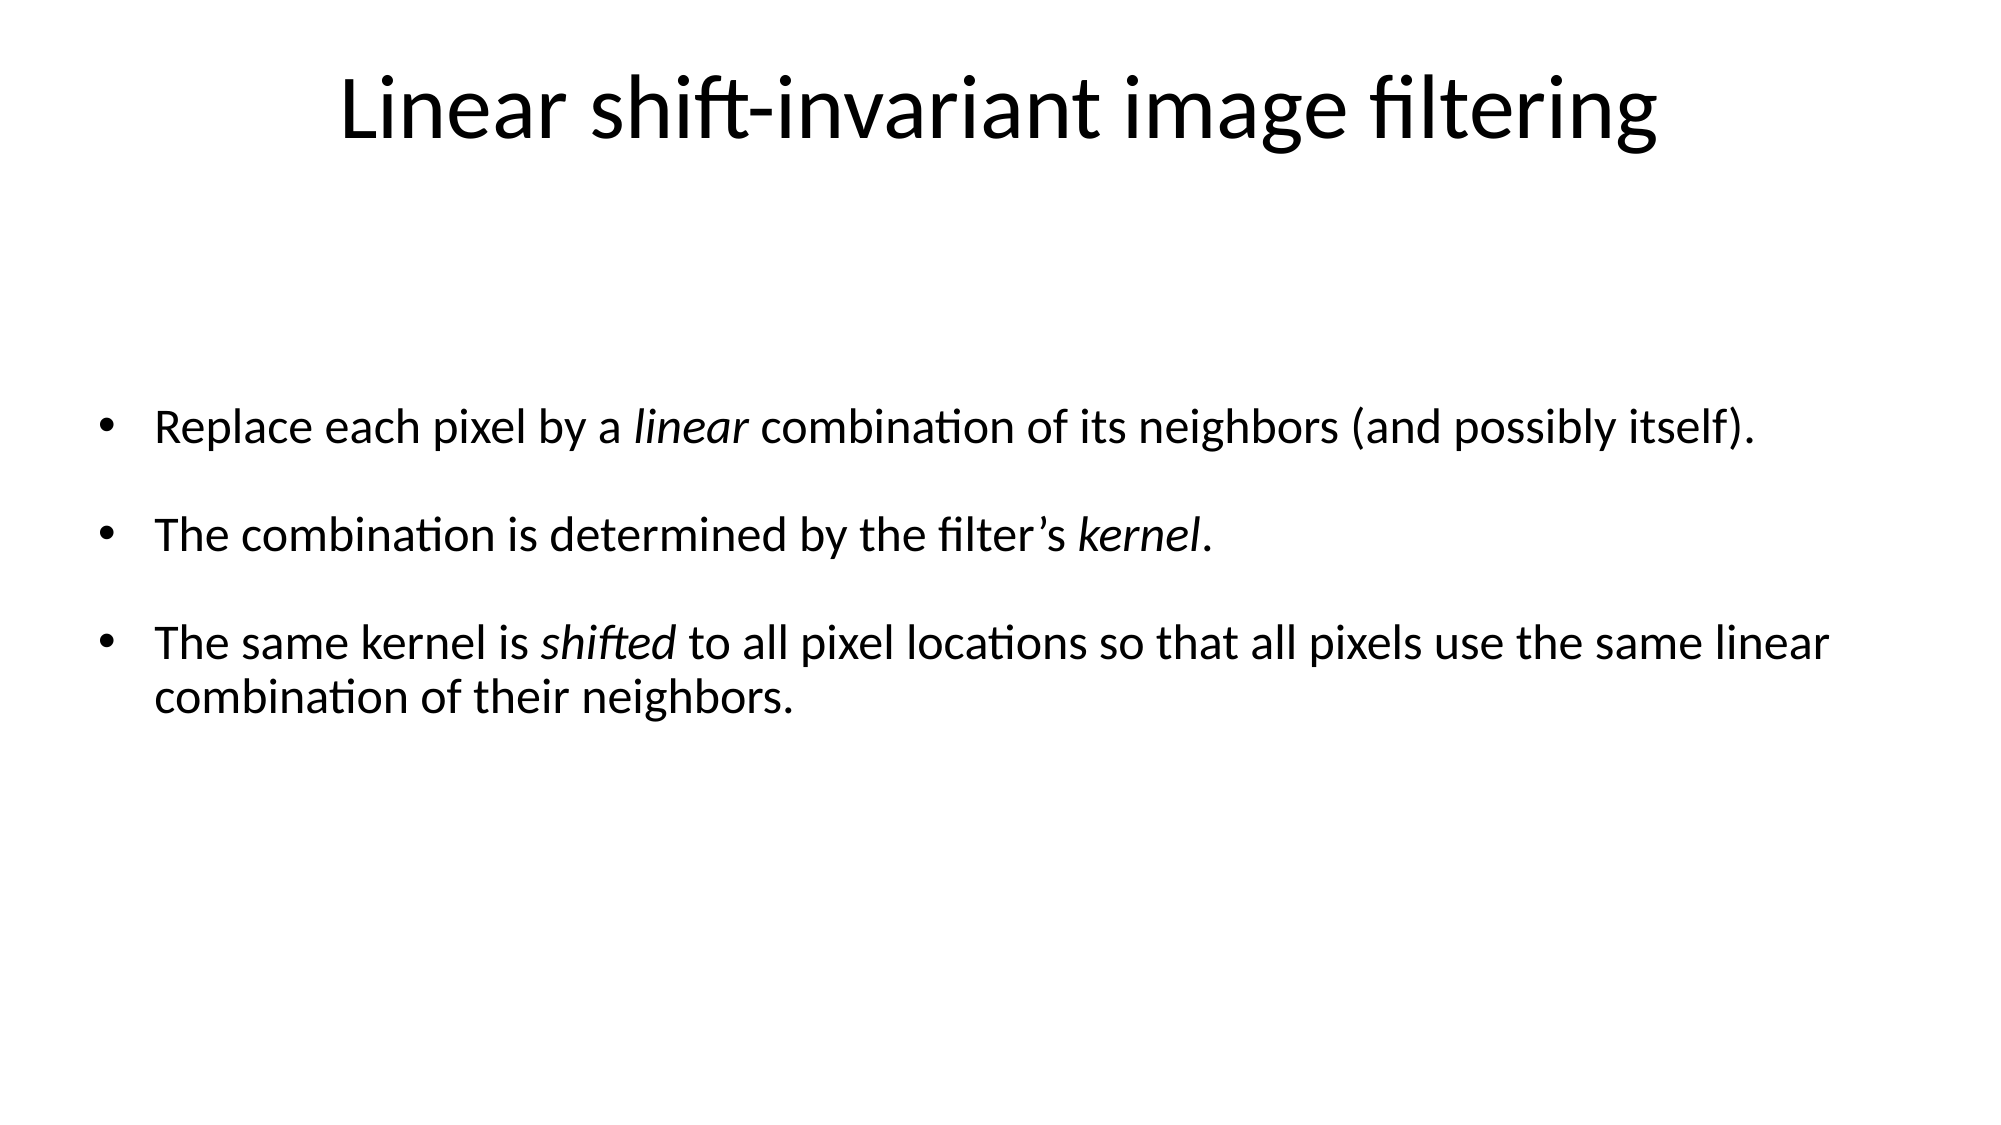

# Linear shift-invariant image filtering
Replace each pixel by a linear combination of its neighbors (and possibly itself).

The combination is determined by the filter’s kernel.

The same kernel is shifted to all pixel locations so that all pixels use the same linear combination of their neighbors.